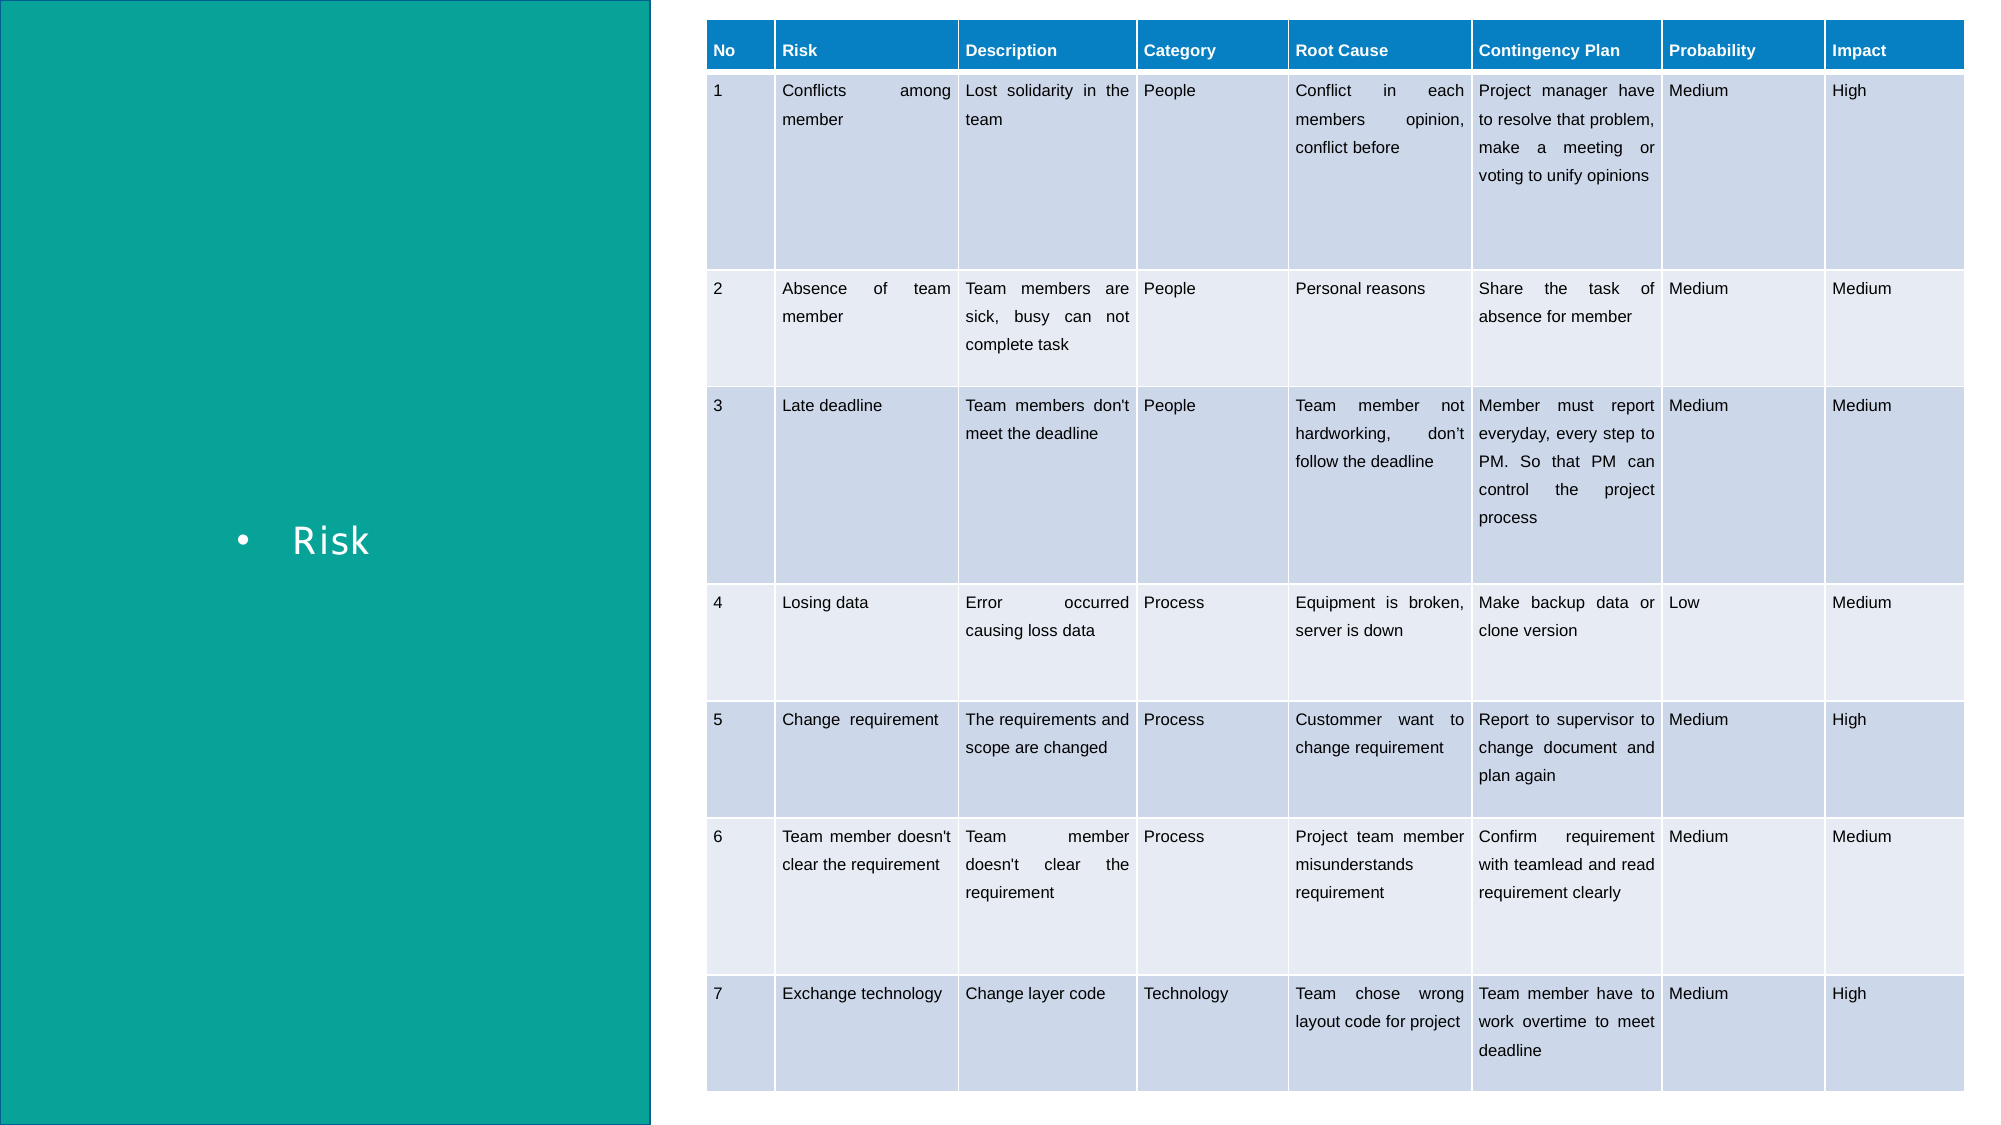

| No | Risk | Description | Category | Root Cause | Contingency Plan | Probability | Impact |
| --- | --- | --- | --- | --- | --- | --- | --- |
| 1 | Conflicts among member | Lost solidarity in the team | People | Conflict in each members opinion, conflict before | Project manager have to resolve that problem, make a meeting or voting to unify opinions | Medium | High |
| 2 | Absence of team member | Team members are sick, busy can not complete task | People | Personal reasons | Share the task of absence for member | Medium | Medium |
| 3 | Late deadline | Team members don't meet the deadline | People | Team member not hardworking, don’t follow the deadline | Member must report everyday, every step to PM. So that PM can control the project process | Medium | Medium |
| 4 | Losing data | Error occurred causing loss data | Process | Equipment is broken, server is down | Make backup data or clone version | Low | Medium |
| 5 | Change requirement | The requirements and scope are changed | Process | Custommer want to change requirement | Report to supervisor to change document and plan again | Medium | High |
| 6 | Team member doesn't clear the requirement | Team member doesn't clear the requirement | Process | Project team member misunderstands requirement | Confirm requirement with teamlead and read requirement clearly | Medium | Medium |
| 7 | Exchange technology | Change layer code | Technology | Team chose wrong layout code for project | Team member have to work overtime to meet deadline | Medium | High |
Risk